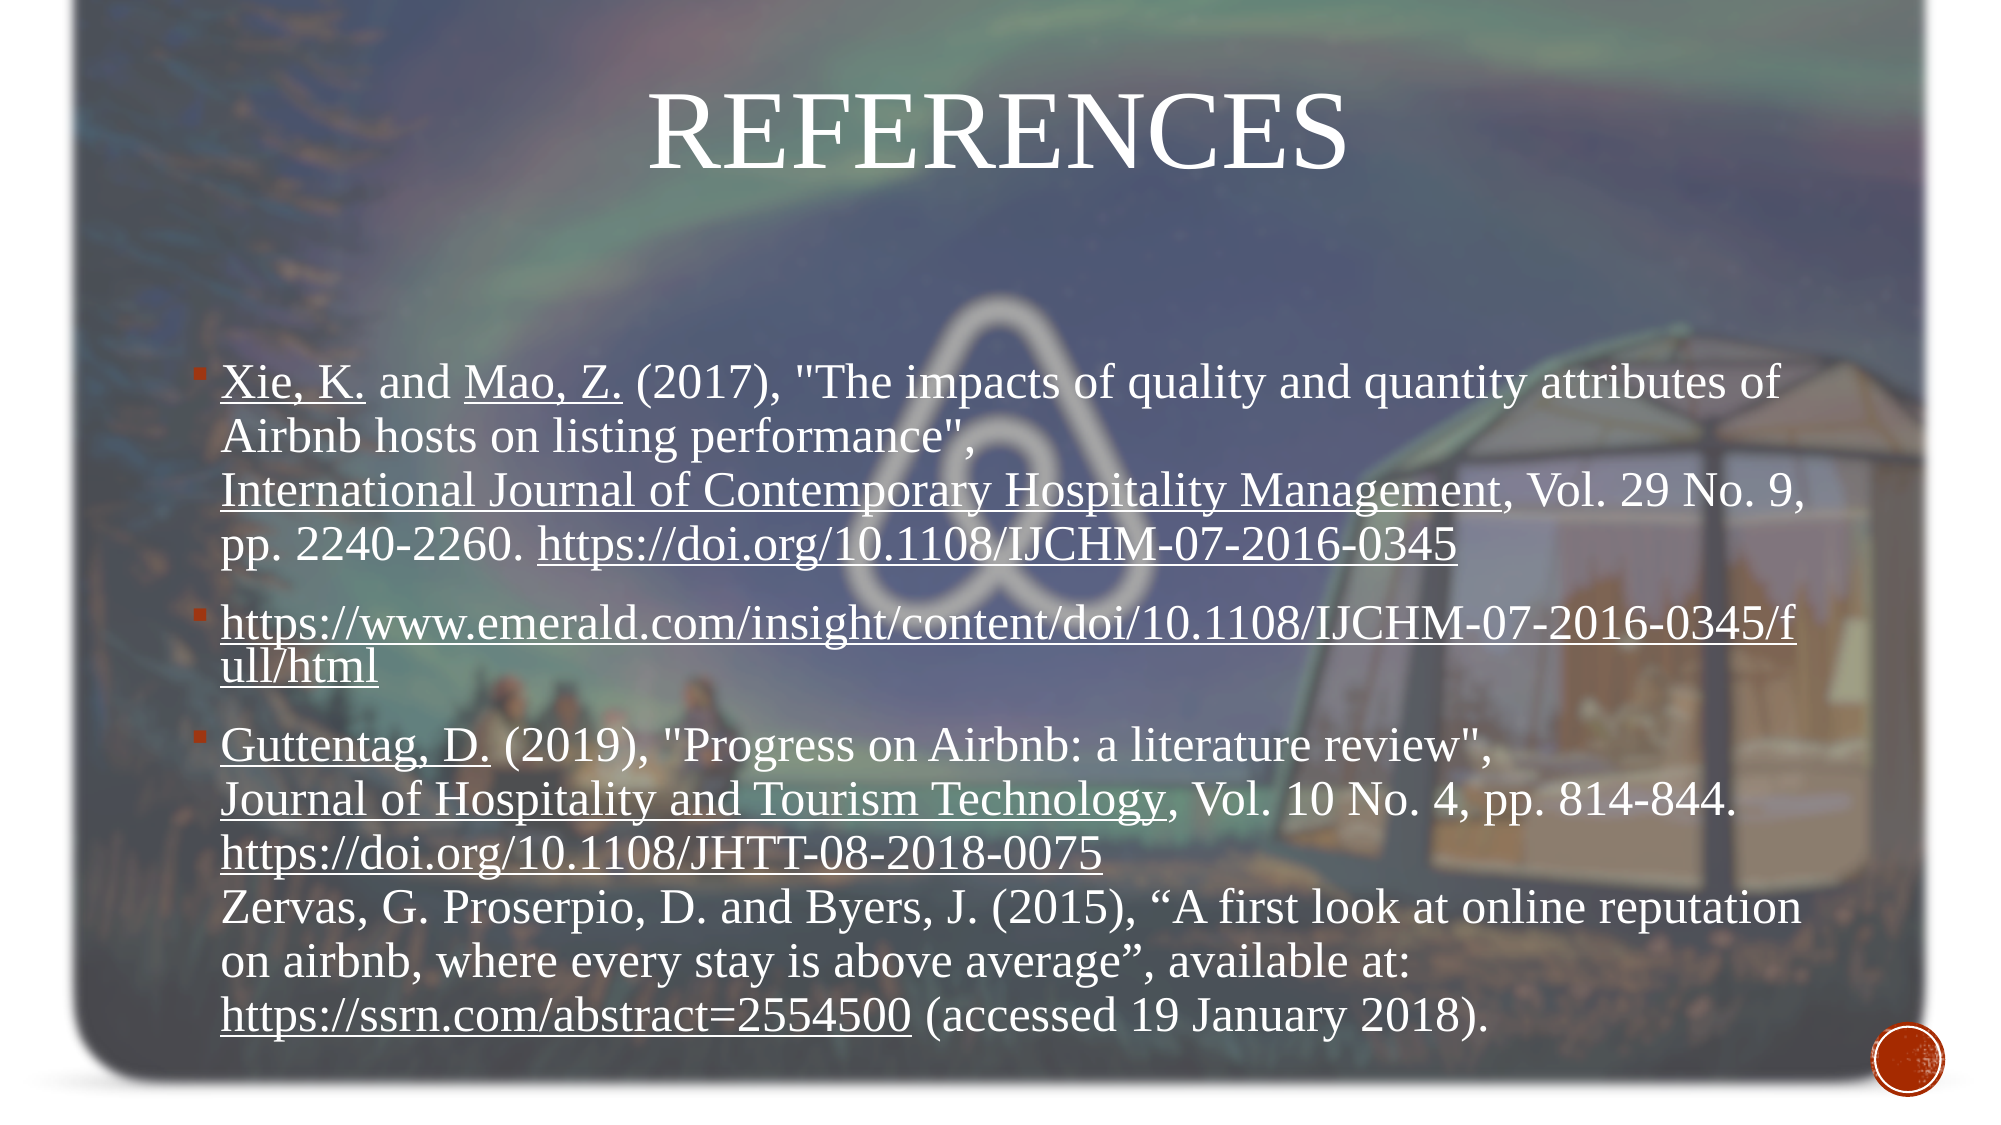

# REFERENCES
Xie, K. and Mao, Z. (2017), "The impacts of quality and quantity attributes of Airbnb hosts on listing performance", International Journal of Contemporary Hospitality Management, Vol. 29 No. 9, pp. 2240-2260. https://doi.org/10.1108/IJCHM-07-2016-0345
https://www.emerald.com/insight/content/doi/10.1108/IJCHM-07-2016-0345/full/html
Guttentag, D. (2019), "Progress on Airbnb: a literature review", Journal of Hospitality and Tourism Technology, Vol. 10 No. 4, pp. 814-844. https://doi.org/10.1108/JHTT-08-2018-0075
Zervas, G. Proserpio, D. and Byers, J. (2015), “A first look at online reputation on airbnb, where every stay is above average”, available at: https://ssrn.com/abstract=2554500 (accessed 19 January 2018).